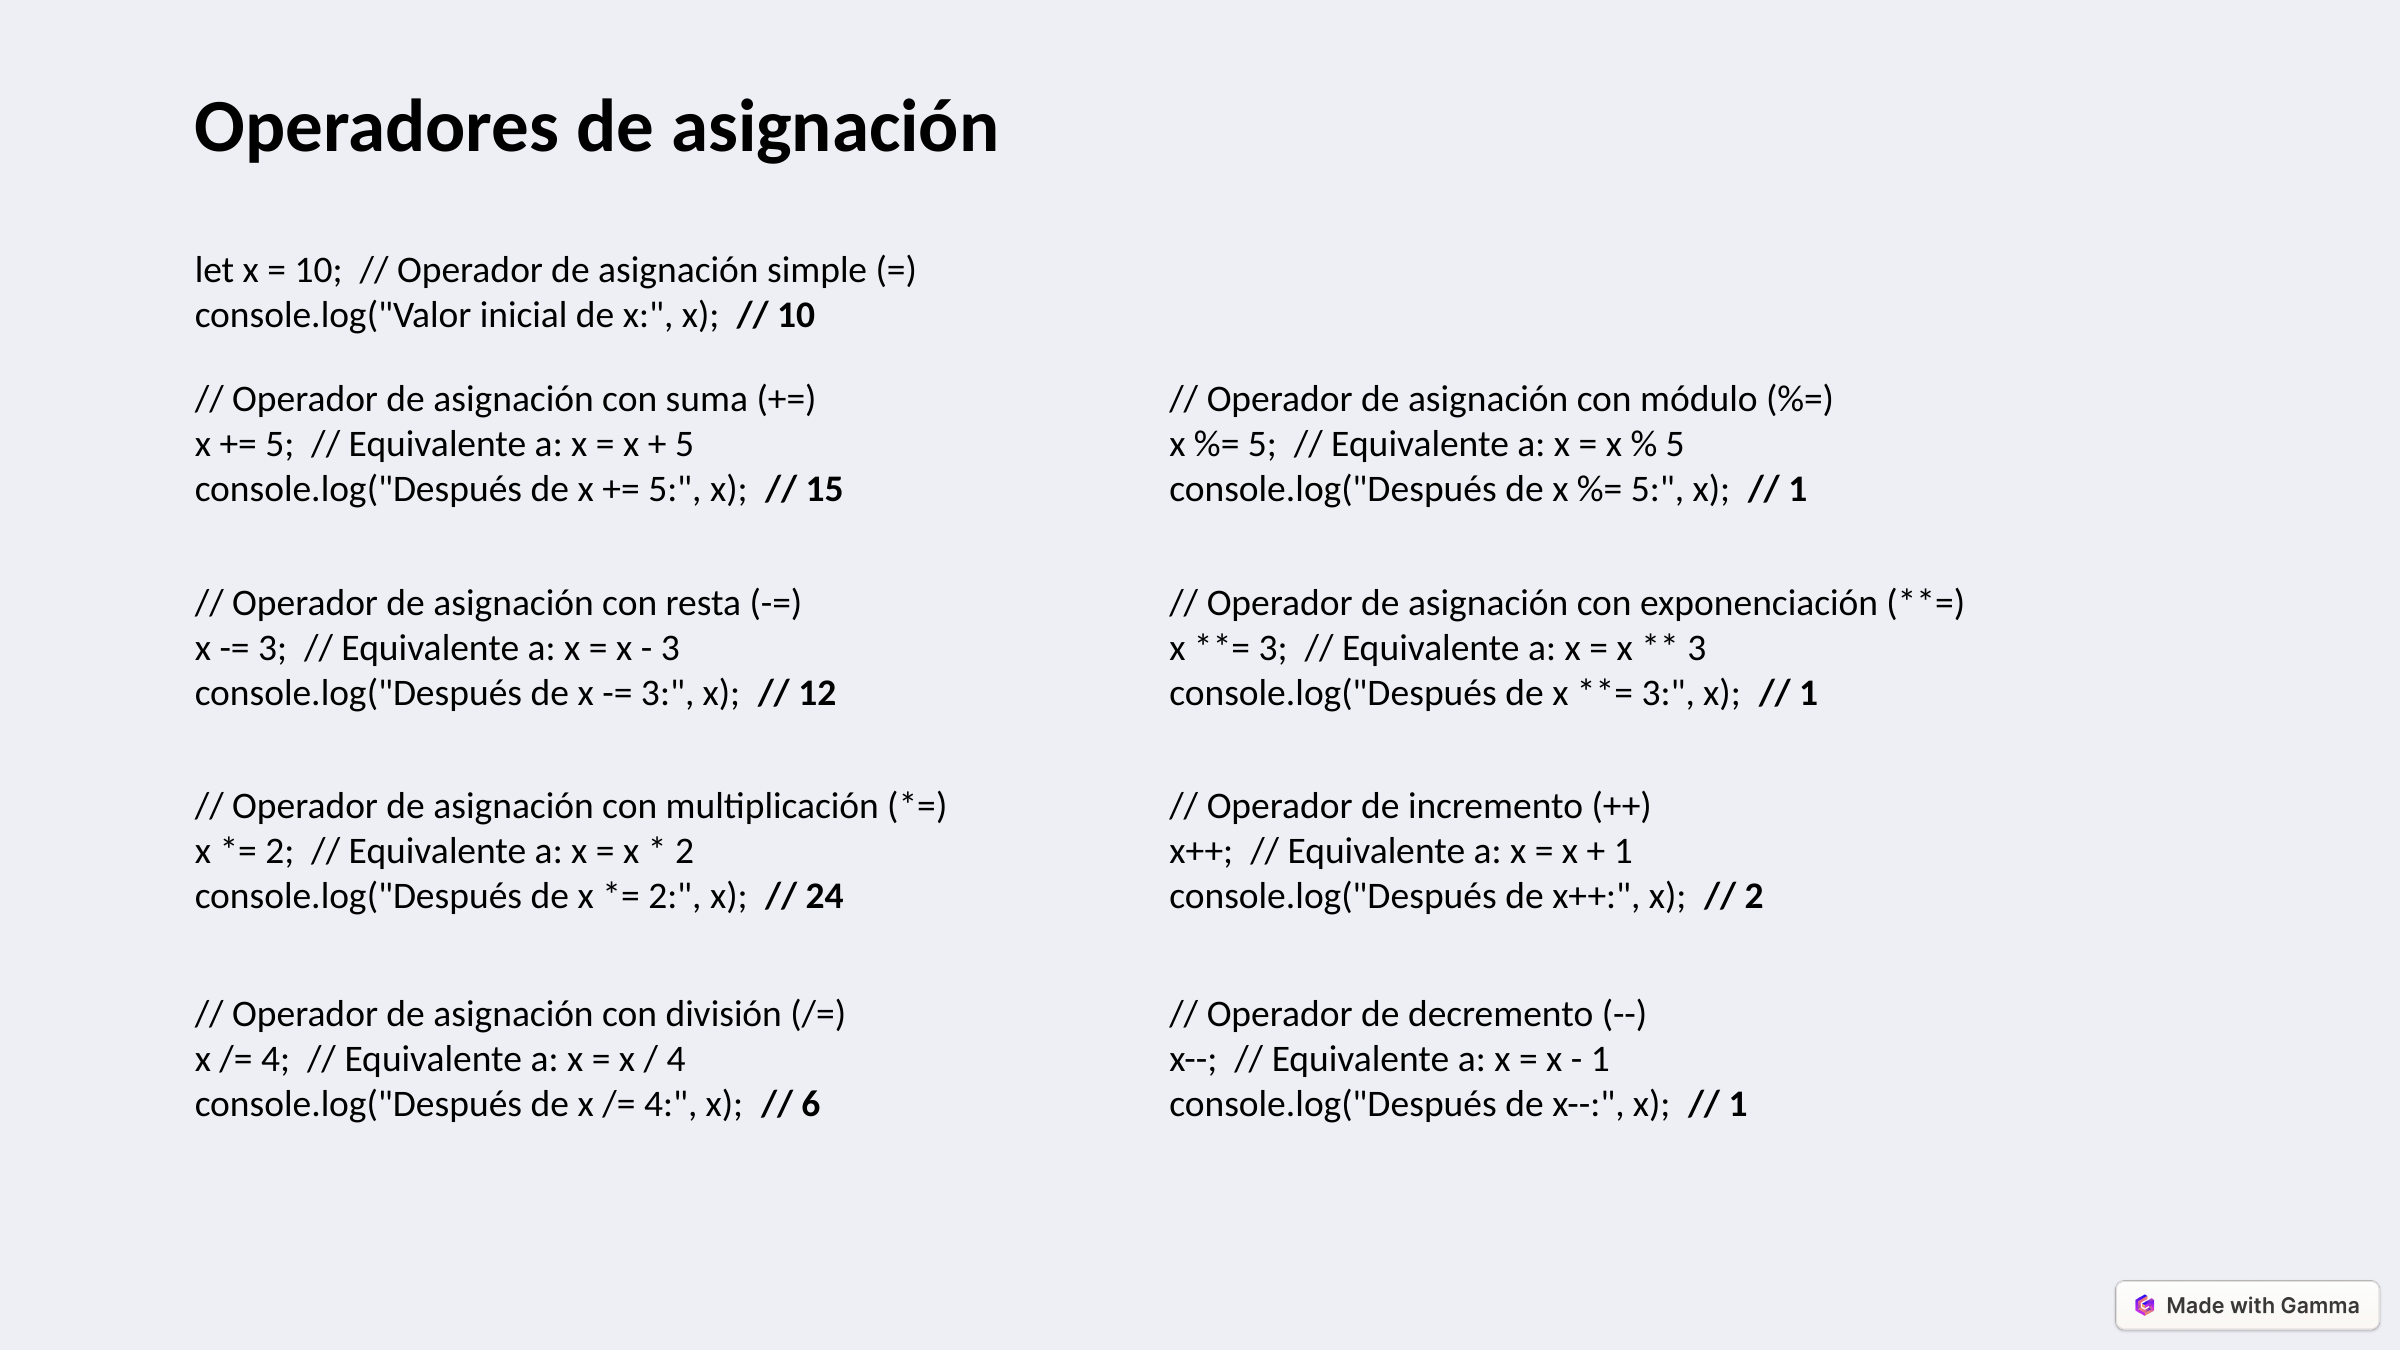

Operadores de asignación
let x = 10;  // Operador de asignación simple (=)
console.log("Valor inicial de x:", x);  // 10
// Operador de asignación con suma (+=)
x += 5;  // Equivalente a: x = x + 5
console.log("Después de x += 5:", x);  // 15
// Operador de asignación con módulo (%=)
x %= 5;  // Equivalente a: x = x % 5
console.log("Después de x %= 5:", x);  // 1
// Operador de asignación con resta (-=)
x -= 3;  // Equivalente a: x = x - 3
console.log("Después de x -= 3:", x);  // 12
// Operador de asignación con exponenciación (**=)
x **= 3;  // Equivalente a: x = x ** 3
console.log("Después de x **= 3:", x);  // 1
// Operador de asignación con multiplicación (*=)
x *= 2;  // Equivalente a: x = x * 2
console.log("Después de x *= 2:", x);  // 24
// Operador de incremento (++)
x++;  // Equivalente a: x = x + 1
console.log("Después de x++:", x);  // 2
// Operador de asignación con división (/=)
x /= 4;  // Equivalente a: x = x / 4
console.log("Después de x /= 4:", x);  // 6
// Operador de decremento (--)
x--;  // Equivalente a: x = x - 1
console.log("Después de x--:", x);  // 1